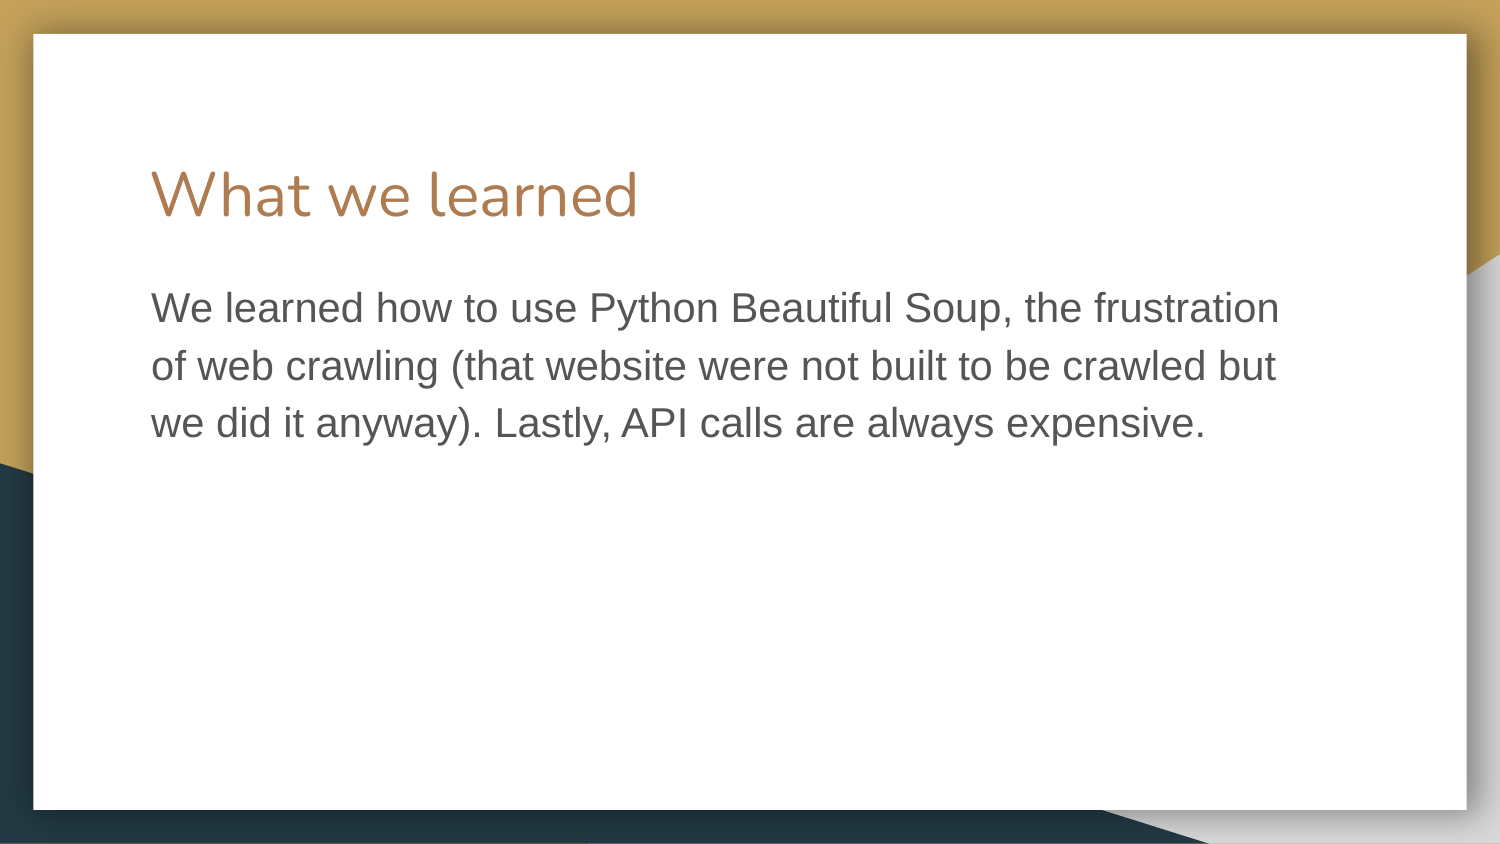

# What we learned
We learned how to use Python Beautiful Soup, the frustration of web crawling (that website were not built to be crawled but we did it anyway). Lastly, API calls are always expensive.